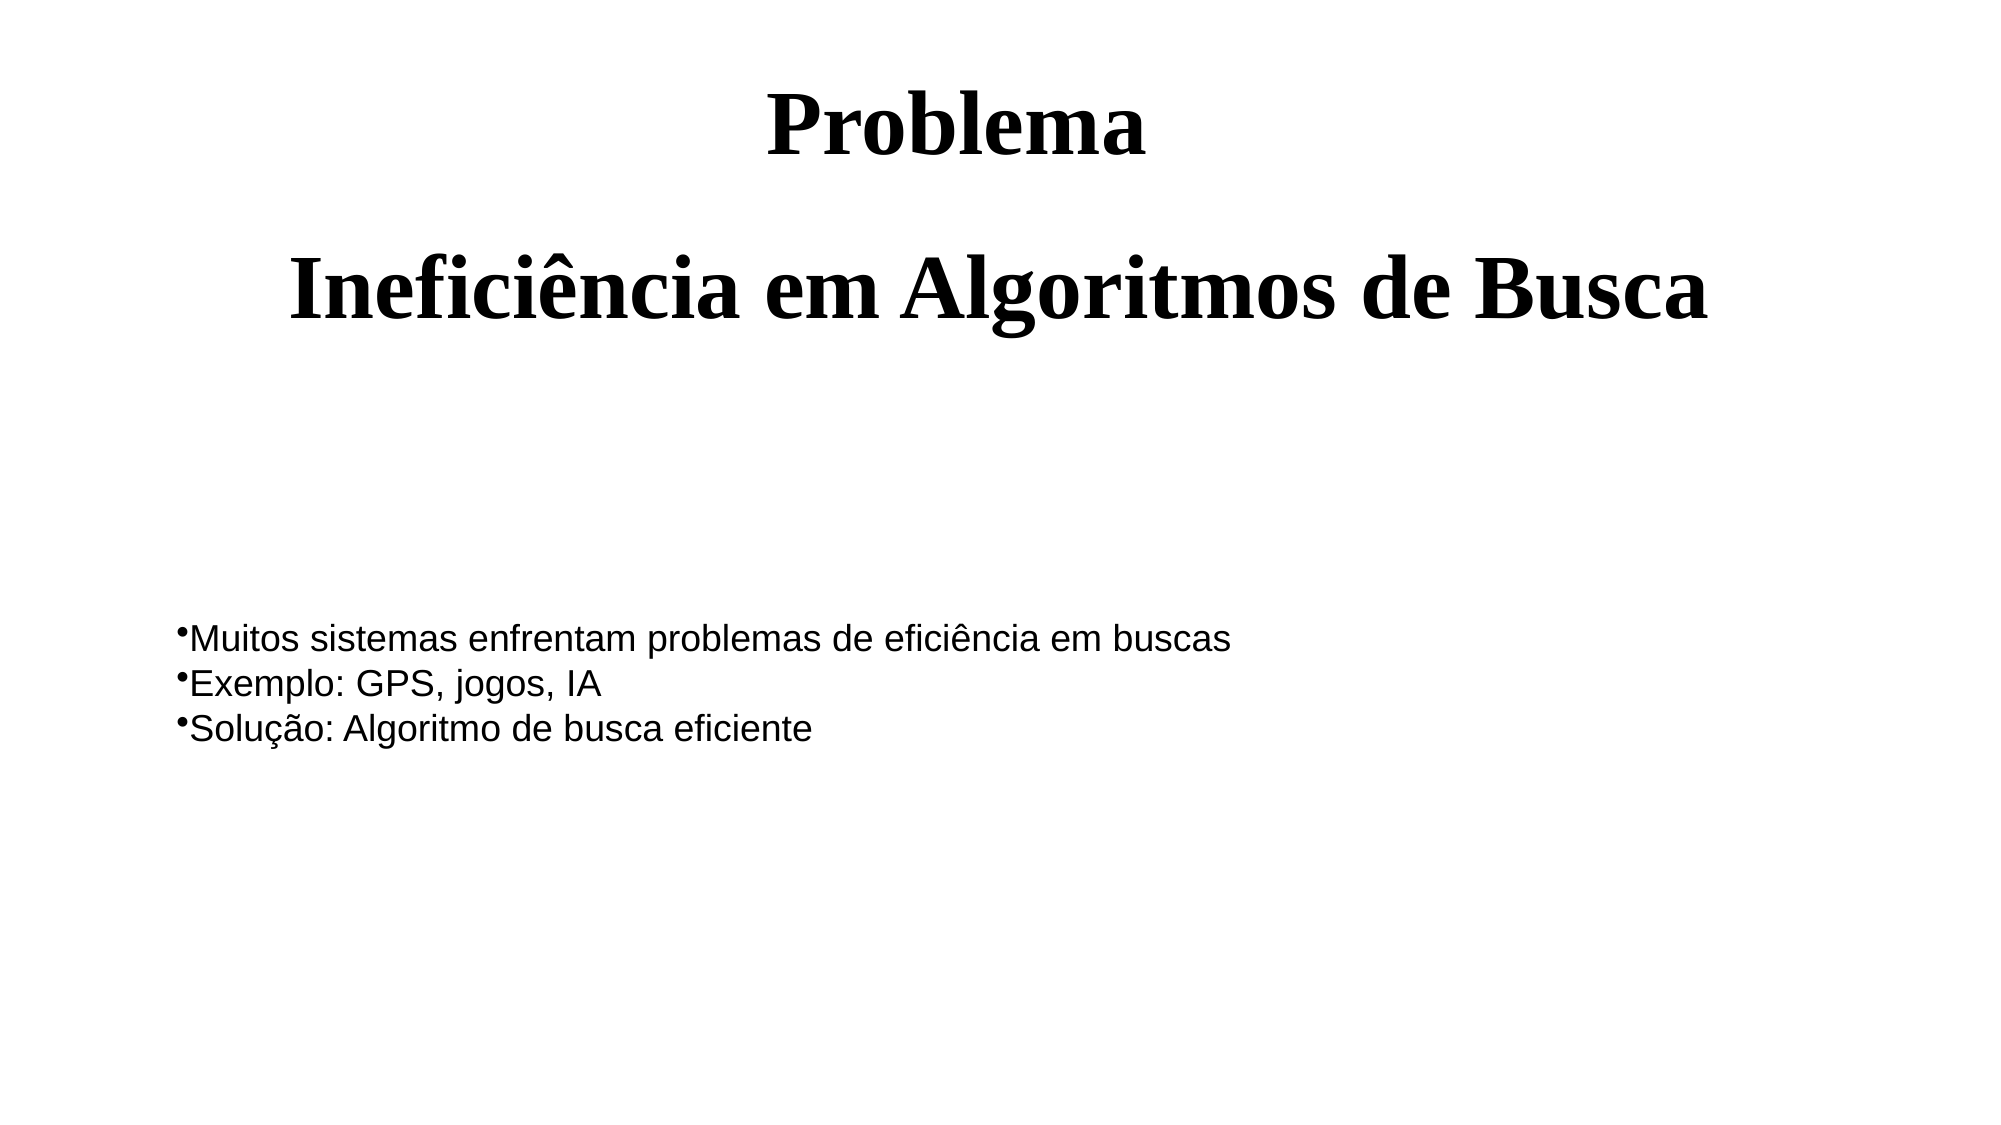

Problema
# Ineficiência em Algoritmos de Busca

Muitos sistemas enfrentam problemas de eficiência em buscas
Exemplo: GPS, jogos, IA
Solução: Algoritmo de busca eficiente